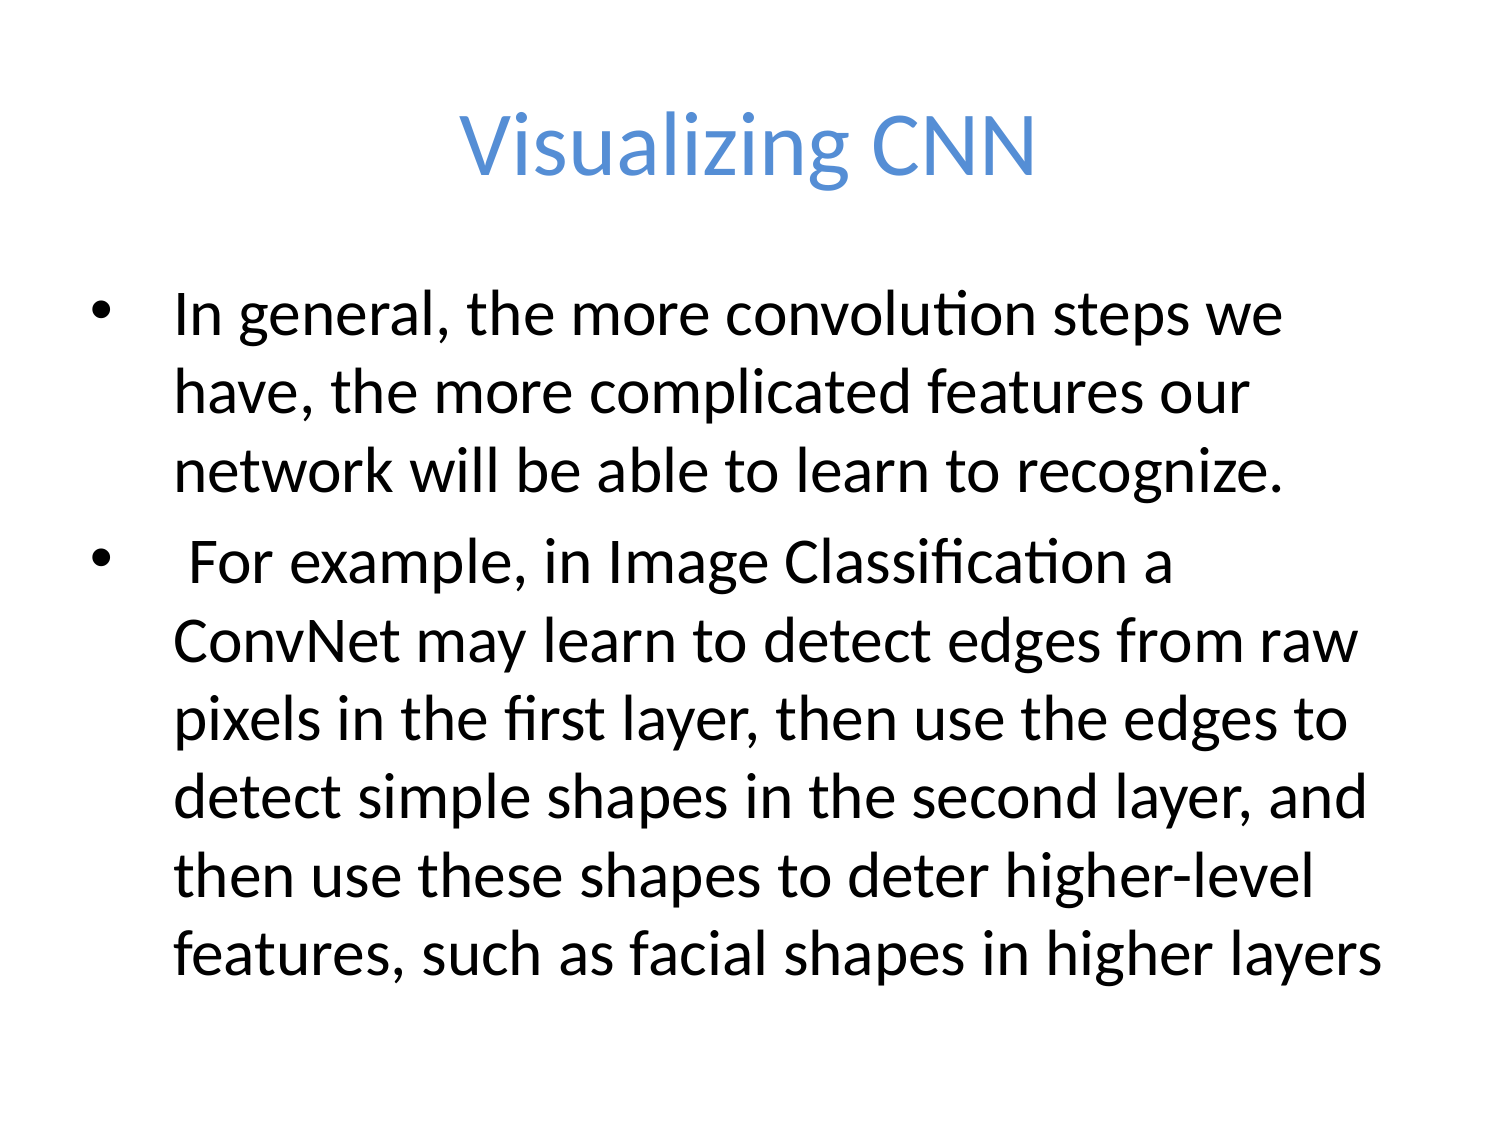

Visualizing CNN
In general, the more convolution steps we have, the more complicated features our network will be able to learn to recognize.
 For example, in Image Classification a ConvNet may learn to detect edges from raw pixels in the first layer, then use the edges to detect simple shapes in the second layer, and then use these shapes to deter higher-level features, such as facial shapes in higher layers